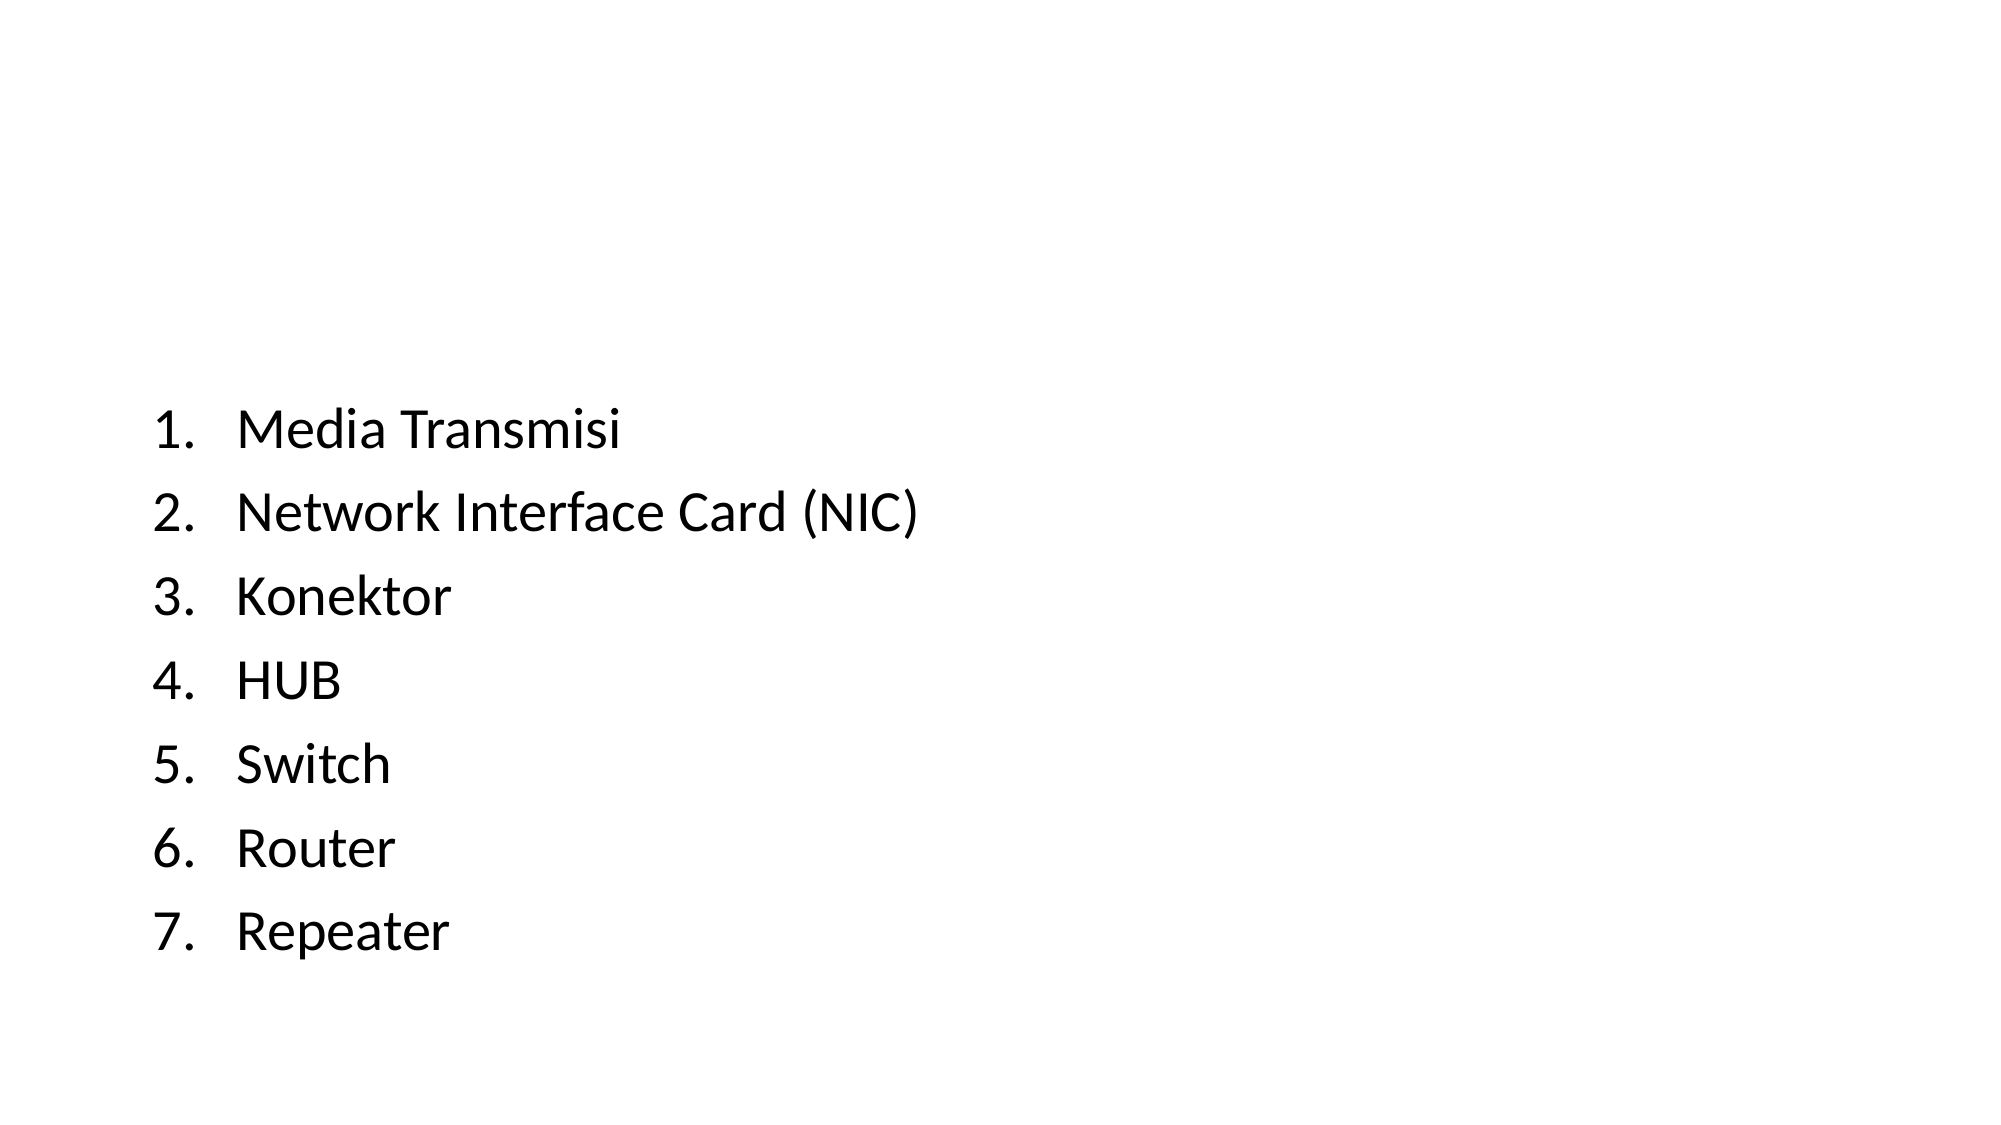

#

Media Transmisi
Network Interface Card (NIC)
Konektor
HUB
Switch
Router
Repeater